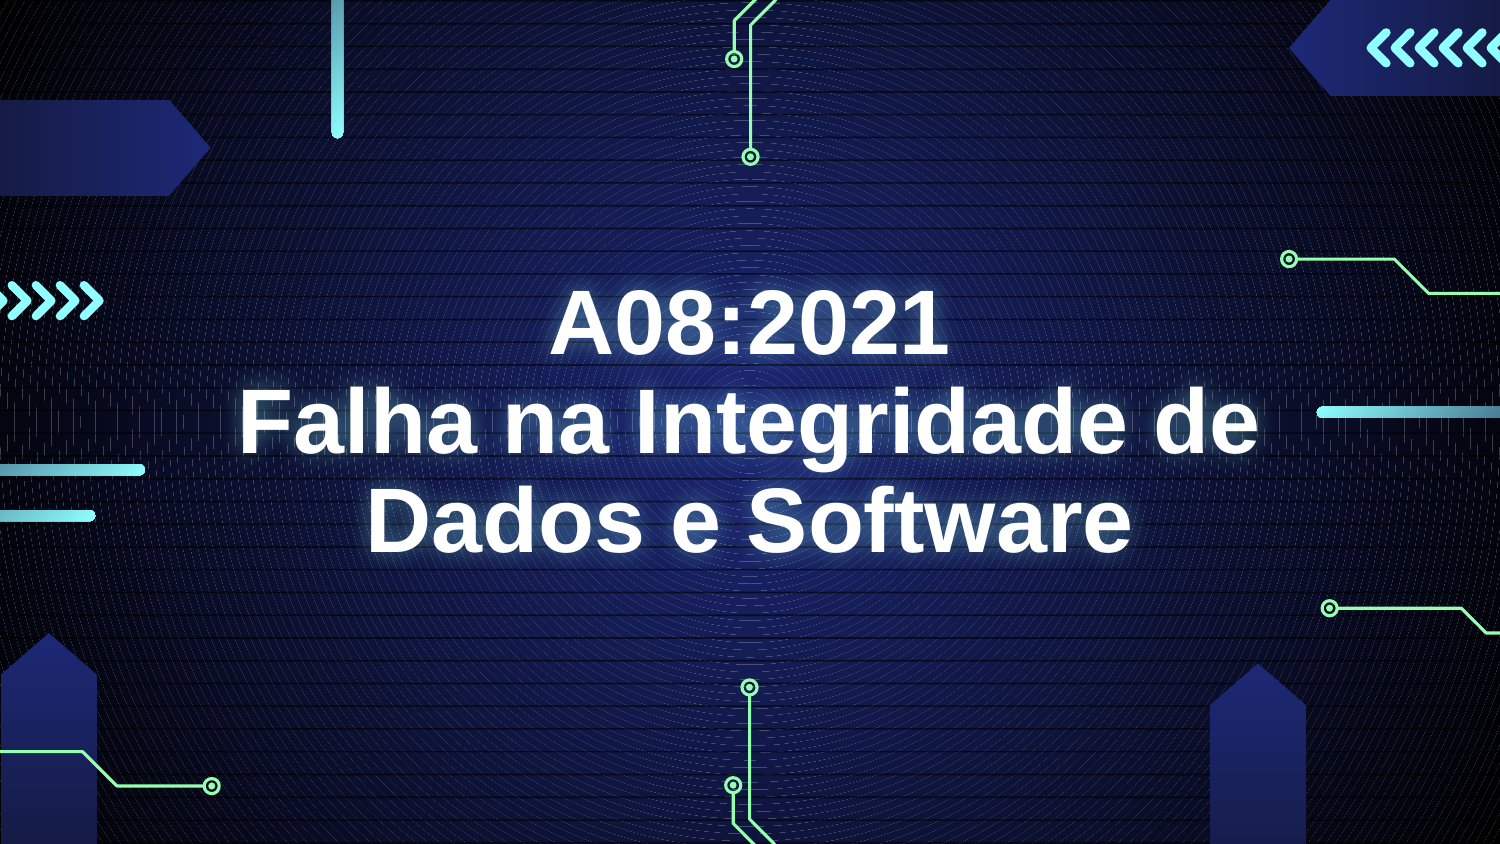

# A08:2021 Falha na Integridade de Dados e Software